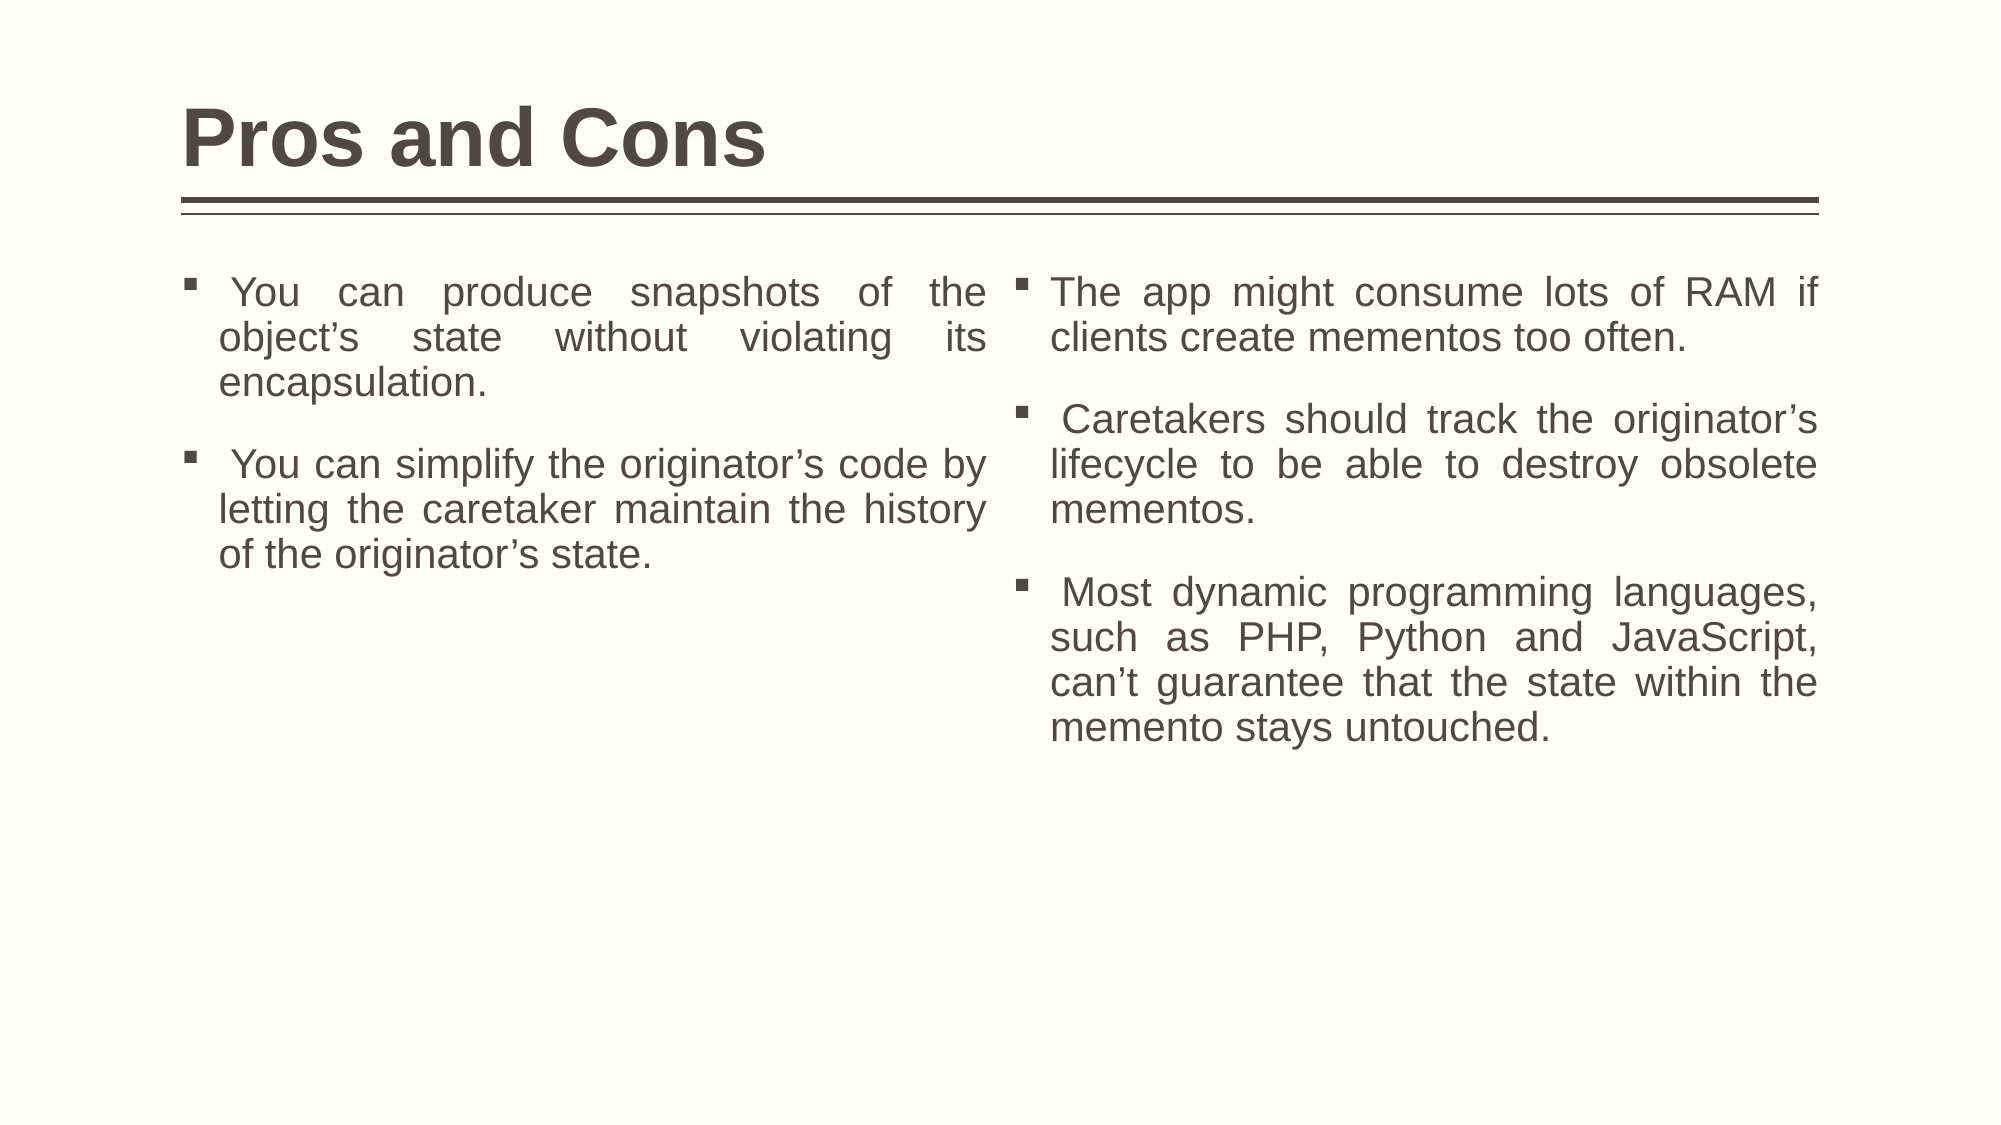

# Pros and Cons
 You can produce snapshots of the object’s state without violating its encapsulation.
 You can simplify the originator’s code by letting the caretaker maintain the history of the originator’s state.
The app might consume lots of RAM if clients create mementos too often.
 Caretakers should track the originator’s lifecycle to be able to destroy obsolete mementos.
 Most dynamic programming languages, such as PHP, Python and JavaScript, can’t guarantee that the state within the memento stays untouched.